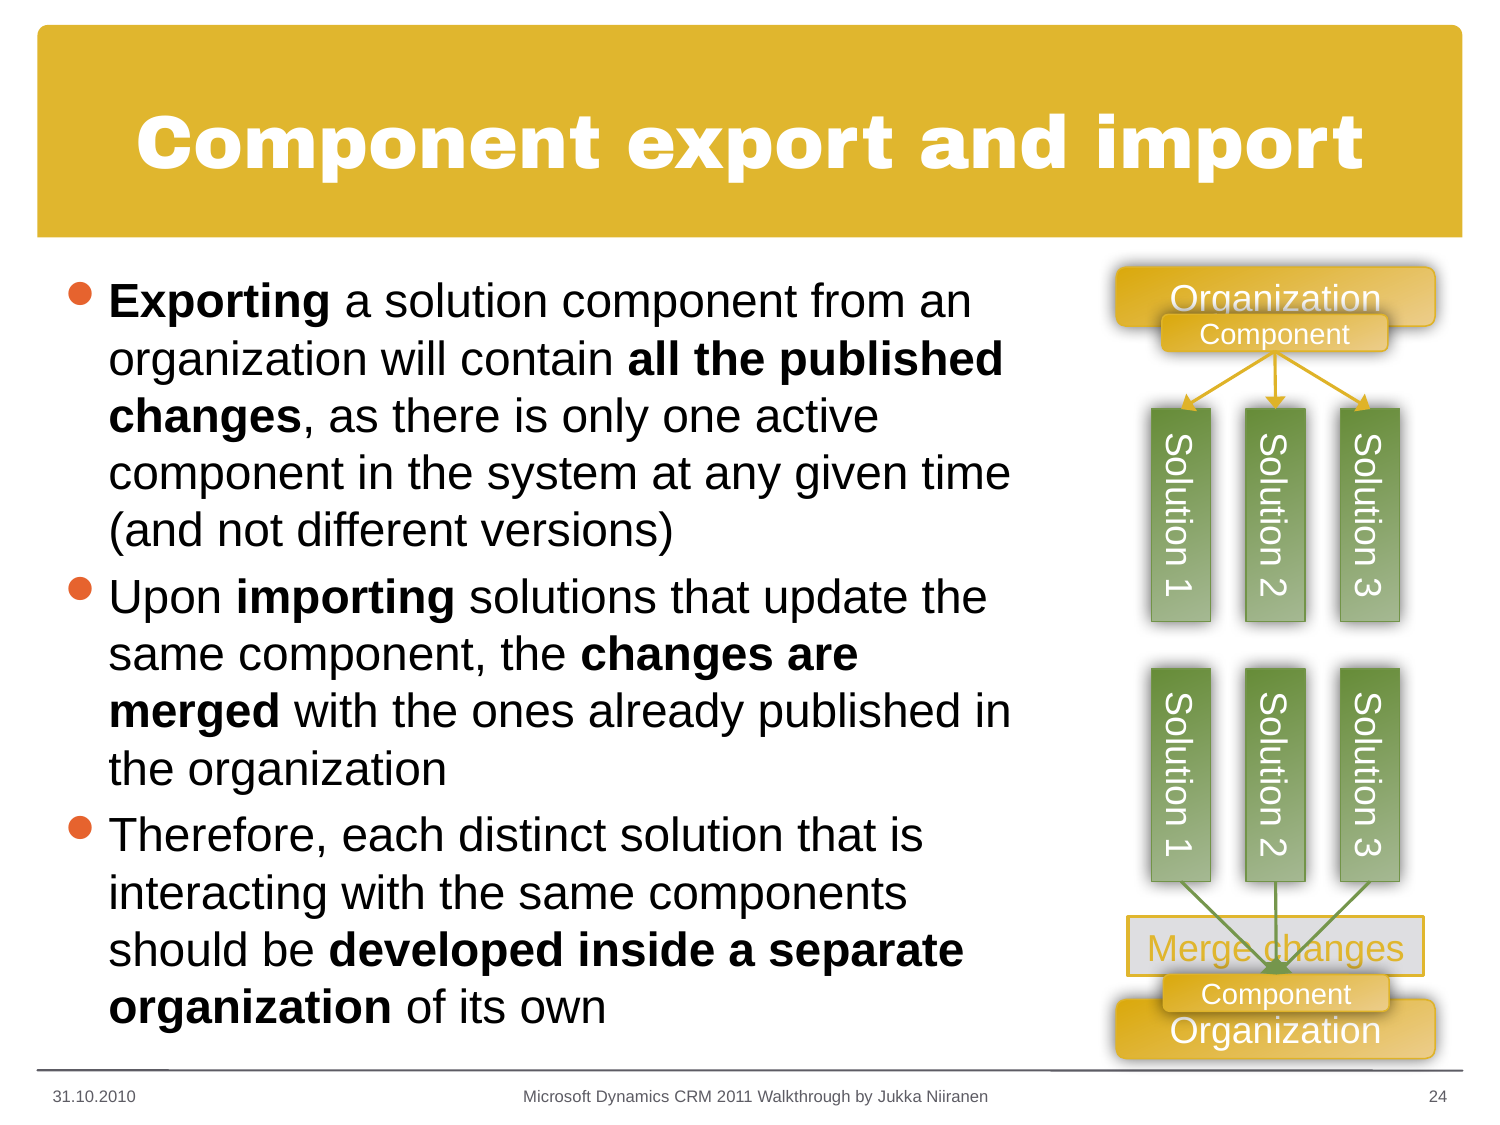

# Component export and import
Exporting a solution component from an organization will contain all the published changes, as there is only one active component in the system at any given time (and not different versions)
Upon importing solutions that update the same component, the changes are merged with the ones already published in the organization
Therefore, each distinct solution that is interacting with the same components should be developed inside a separate organization of its own
Organization
Component
Solution 1
Solution 2
Solution 3
Solution 1
Solution 2
Solution 3
Merge changes
Component
Organization
31.10.2010
Microsoft Dynamics CRM 2011 Walkthrough by Jukka Niiranen
24